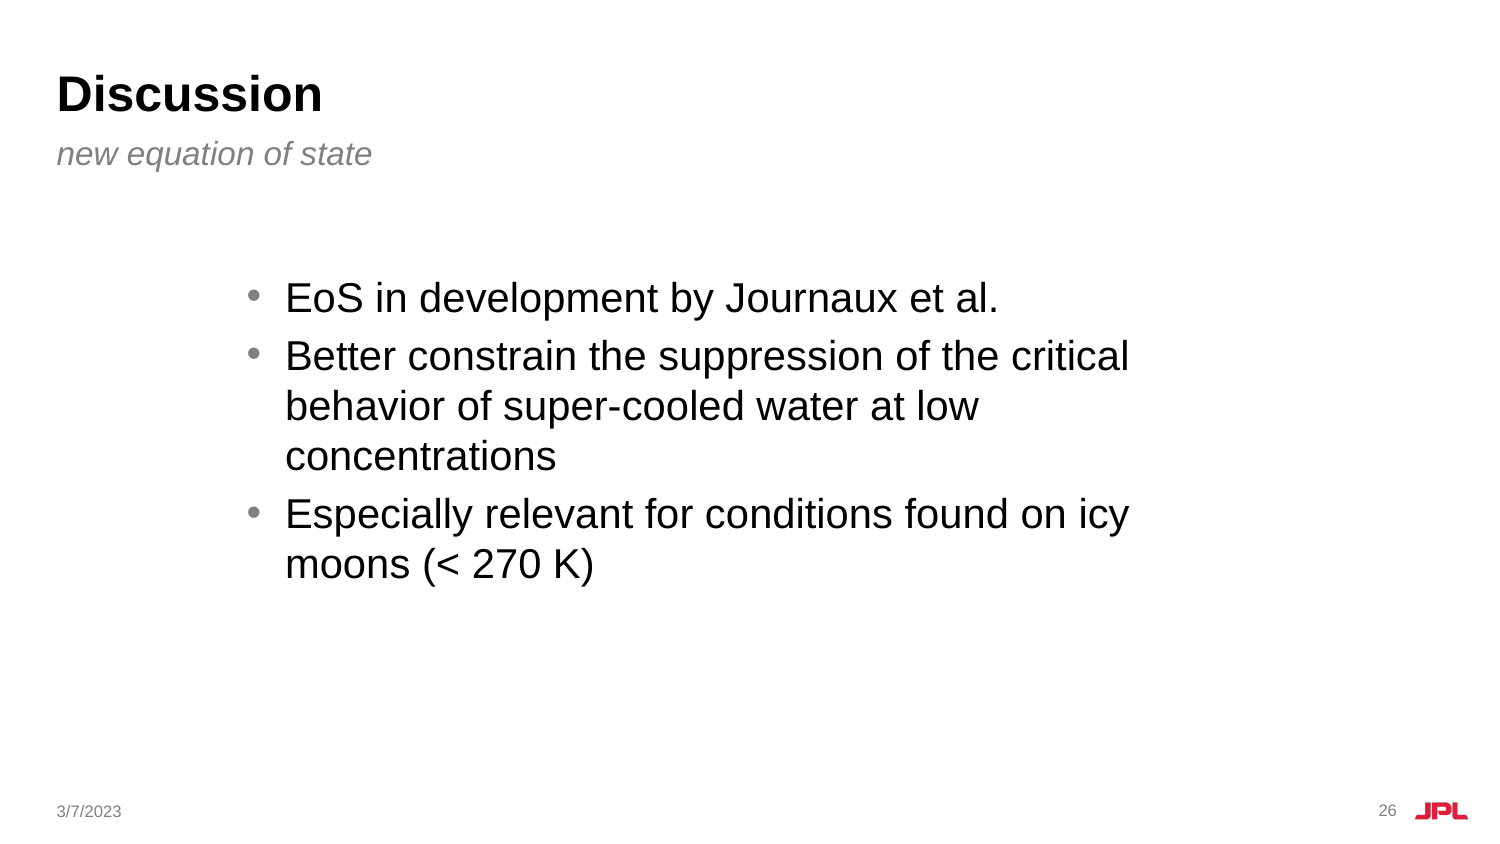

# Discussion
new equation of state
EoS in development by Journaux et al.
Better constrain the suppression of the critical behavior of super-cooled water at low concentrations
Especially relevant for conditions found on icy moons (< 270 K)
26
3/7/2023